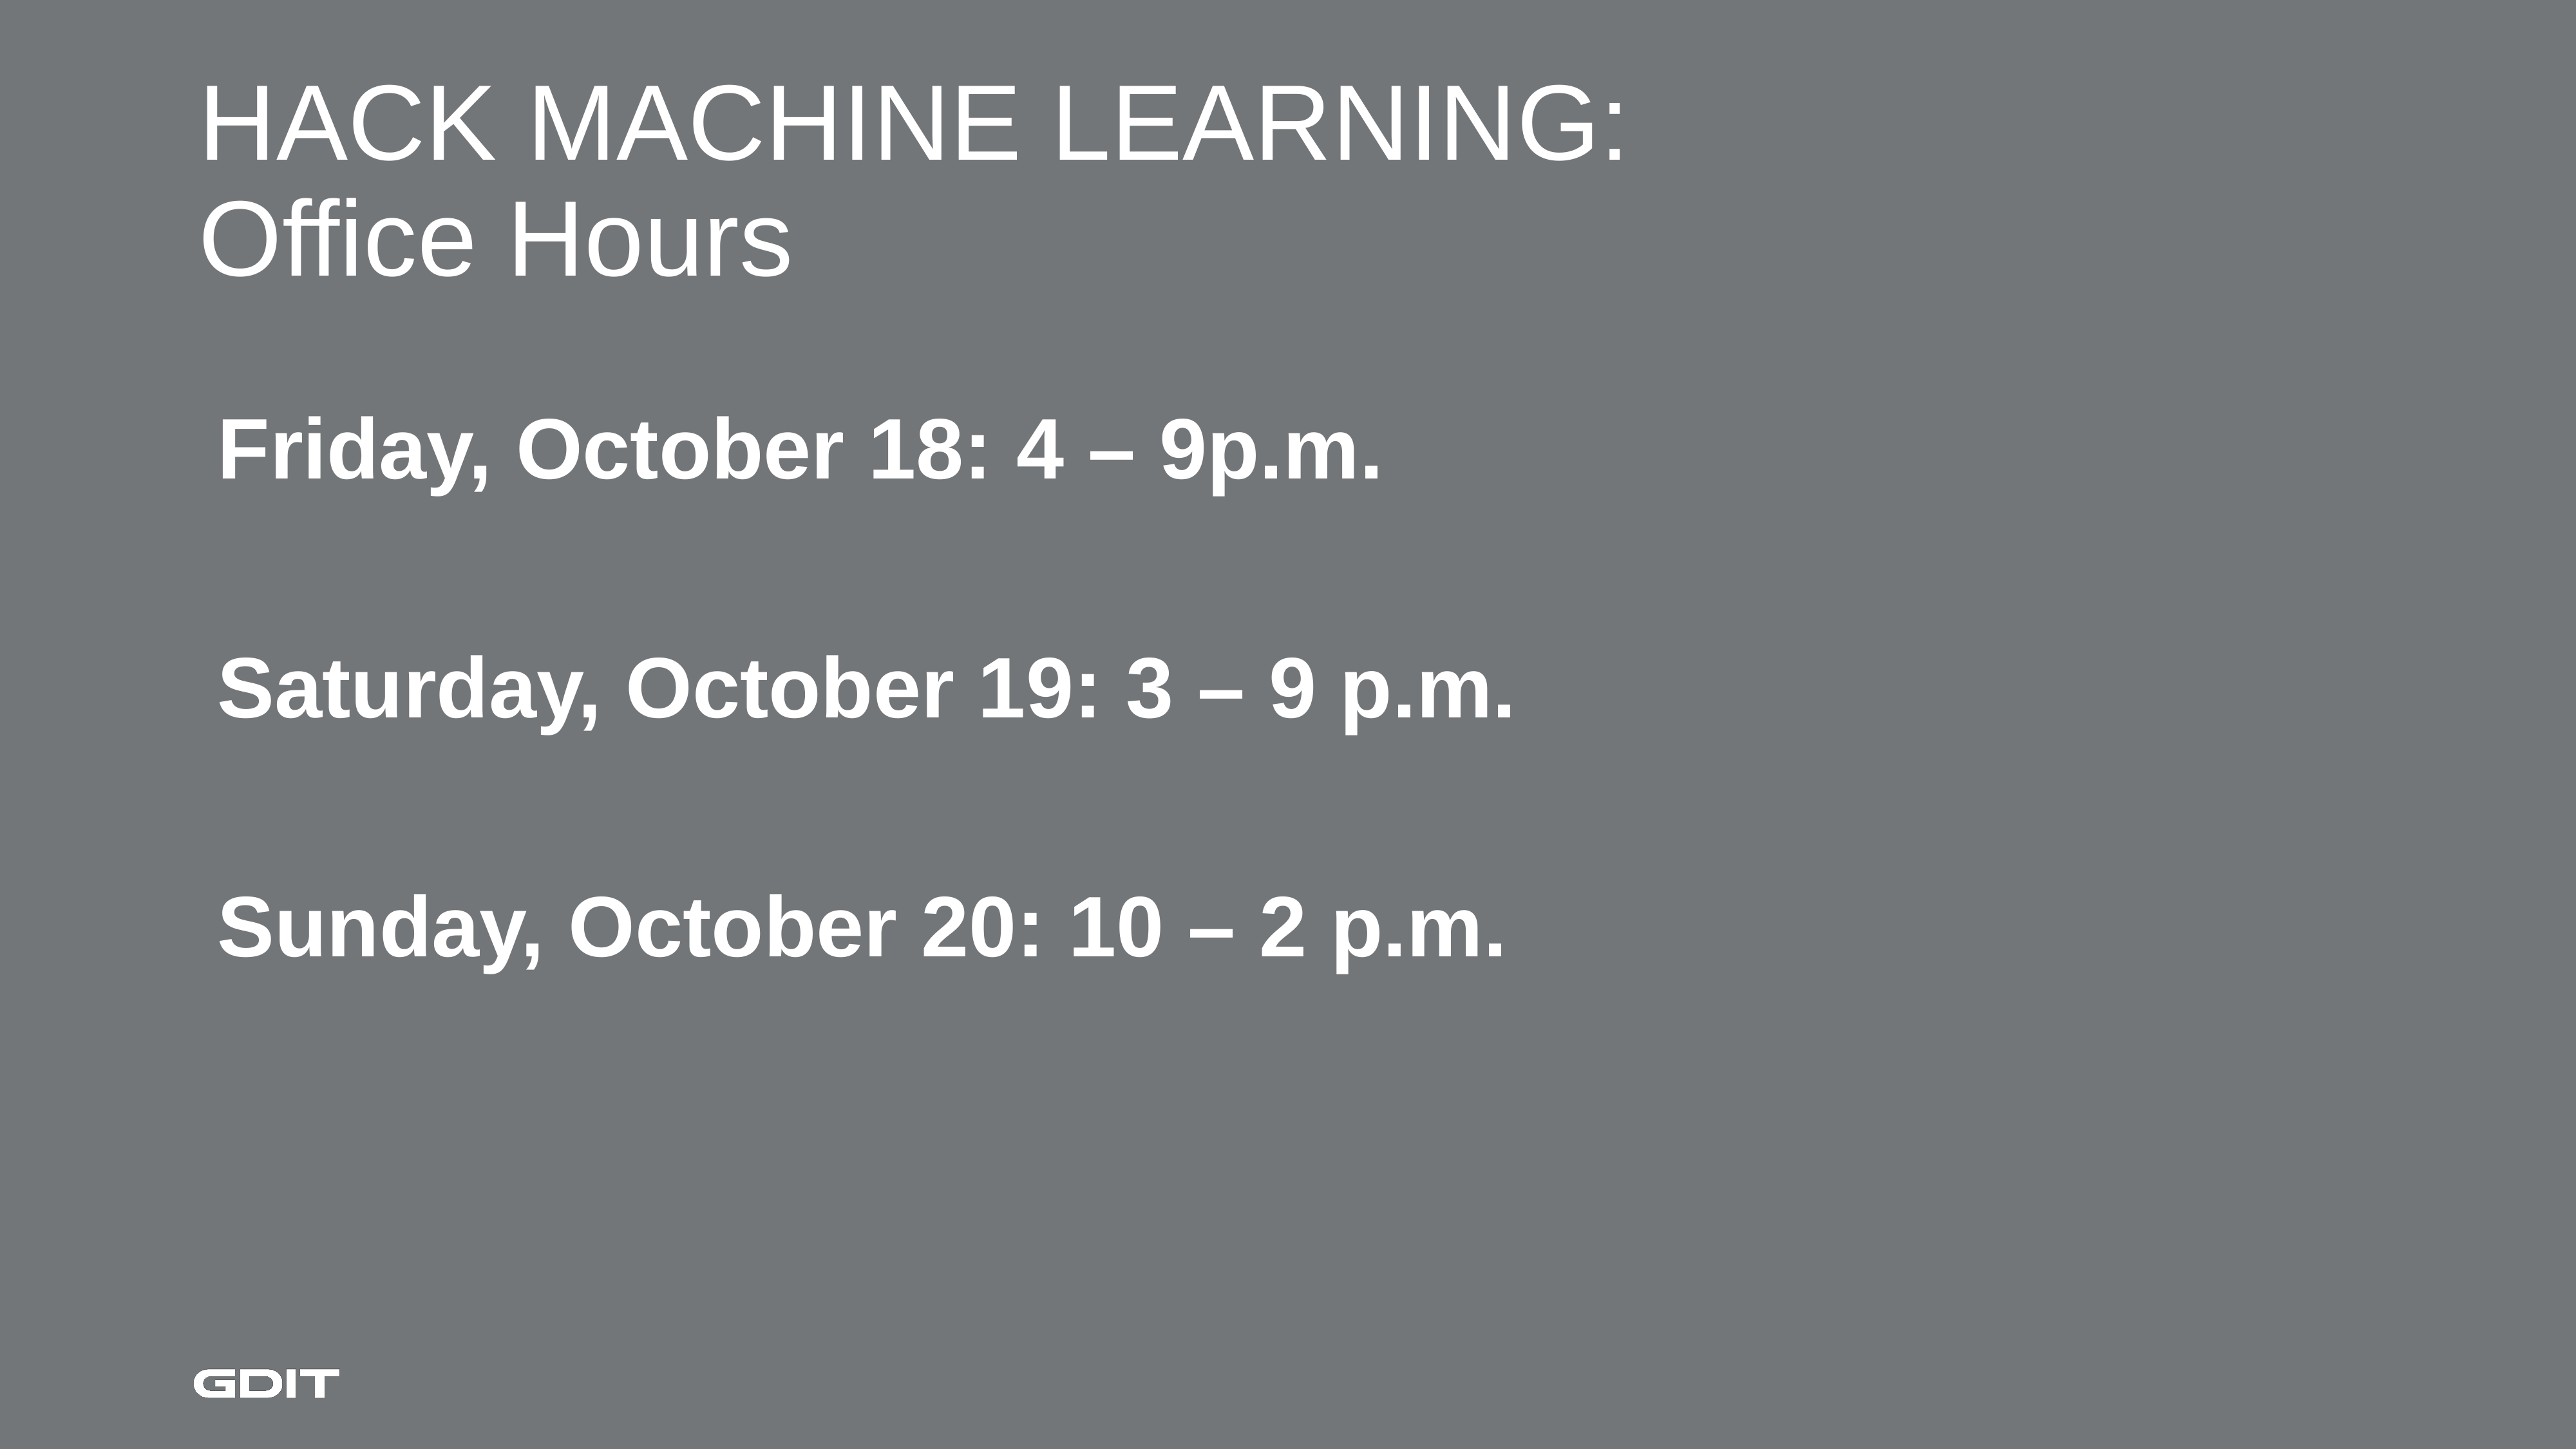

# HACK MACHINE LEARNING: Office Hours
Friday, October 18: 4 – 9p.m.

Saturday, October 19: 3 – 9 p.m.

Sunday, October 20: 10 – 2 p.m.